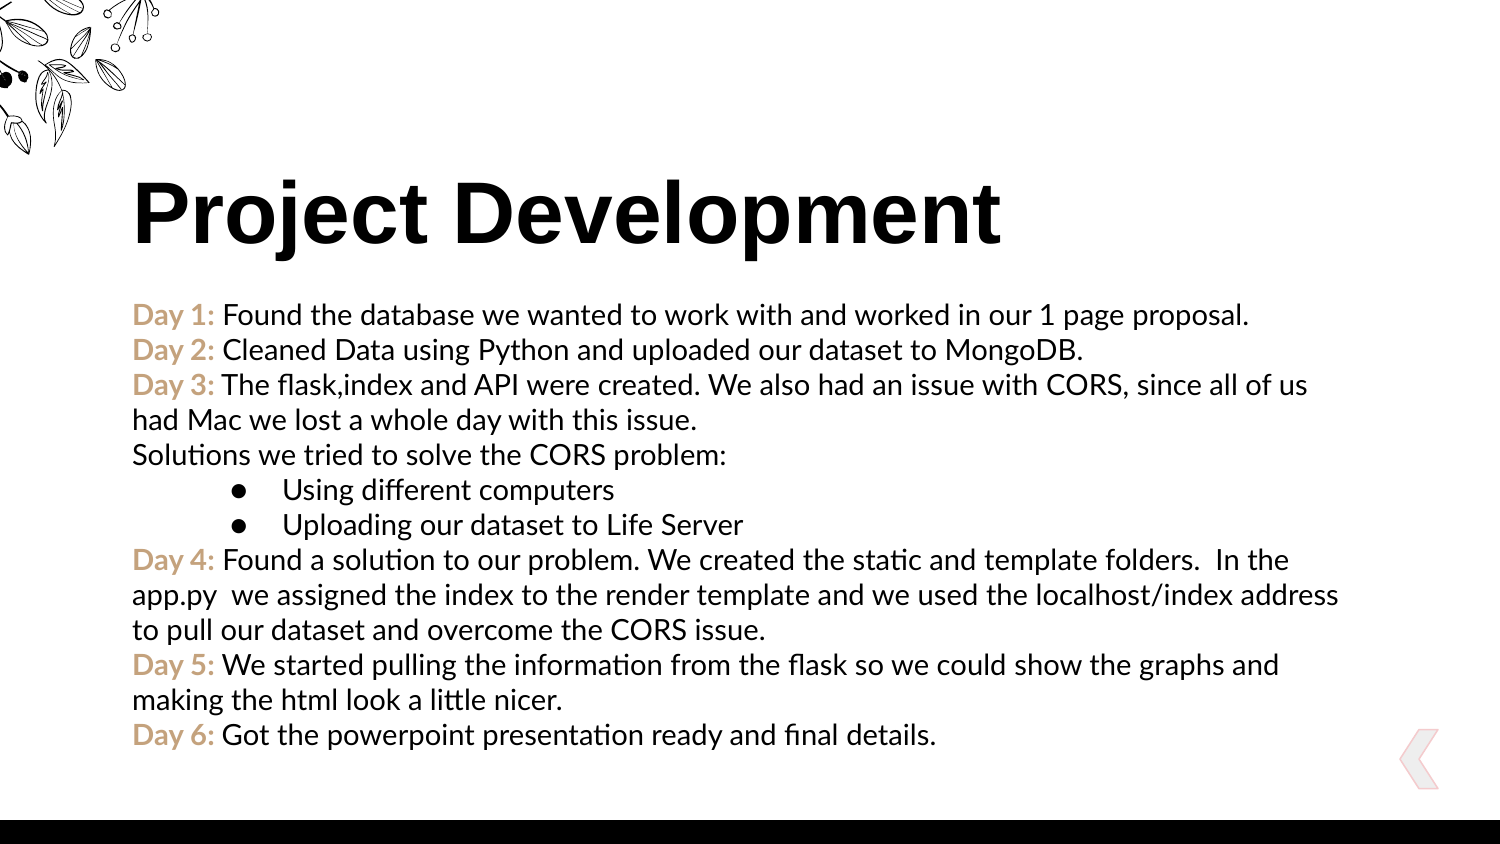

# Project Development
Day 1: Found the database we wanted to work with and worked in our 1 page proposal.
Day 2: Cleaned Data using Python and uploaded our dataset to MongoDB.
Day 3: The flask,index and API were created. We also had an issue with CORS, since all of us had Mac we lost a whole day with this issue.
Solutions we tried to solve the CORS problem:
Using different computers
Uploading our dataset to Life Server
Day 4: Found a solution to our problem. We created the static and template folders.  In the app.py  we assigned the index to the render template and we used the localhost/index address to pull our dataset and overcome the CORS issue.
Day 5: We started pulling the information from the flask so we could show the graphs and making the html look a little nicer.
Day 6: Got the powerpoint presentation ready and final details.